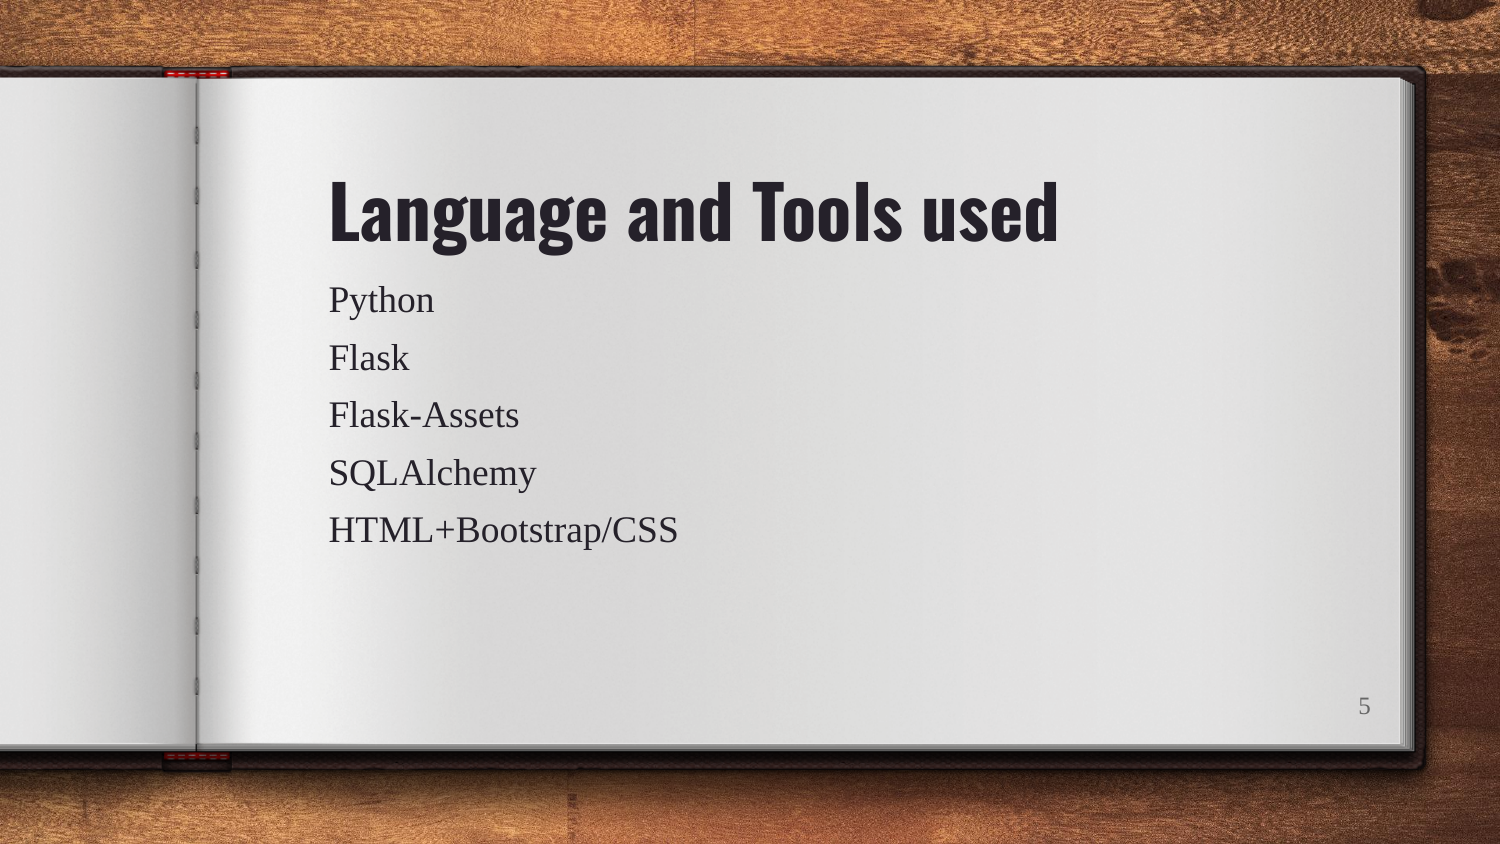

# Language and Tools used
Python
Flask
Flask-Assets
SQLAlchemy
HTML+Bootstrap/CSS
5